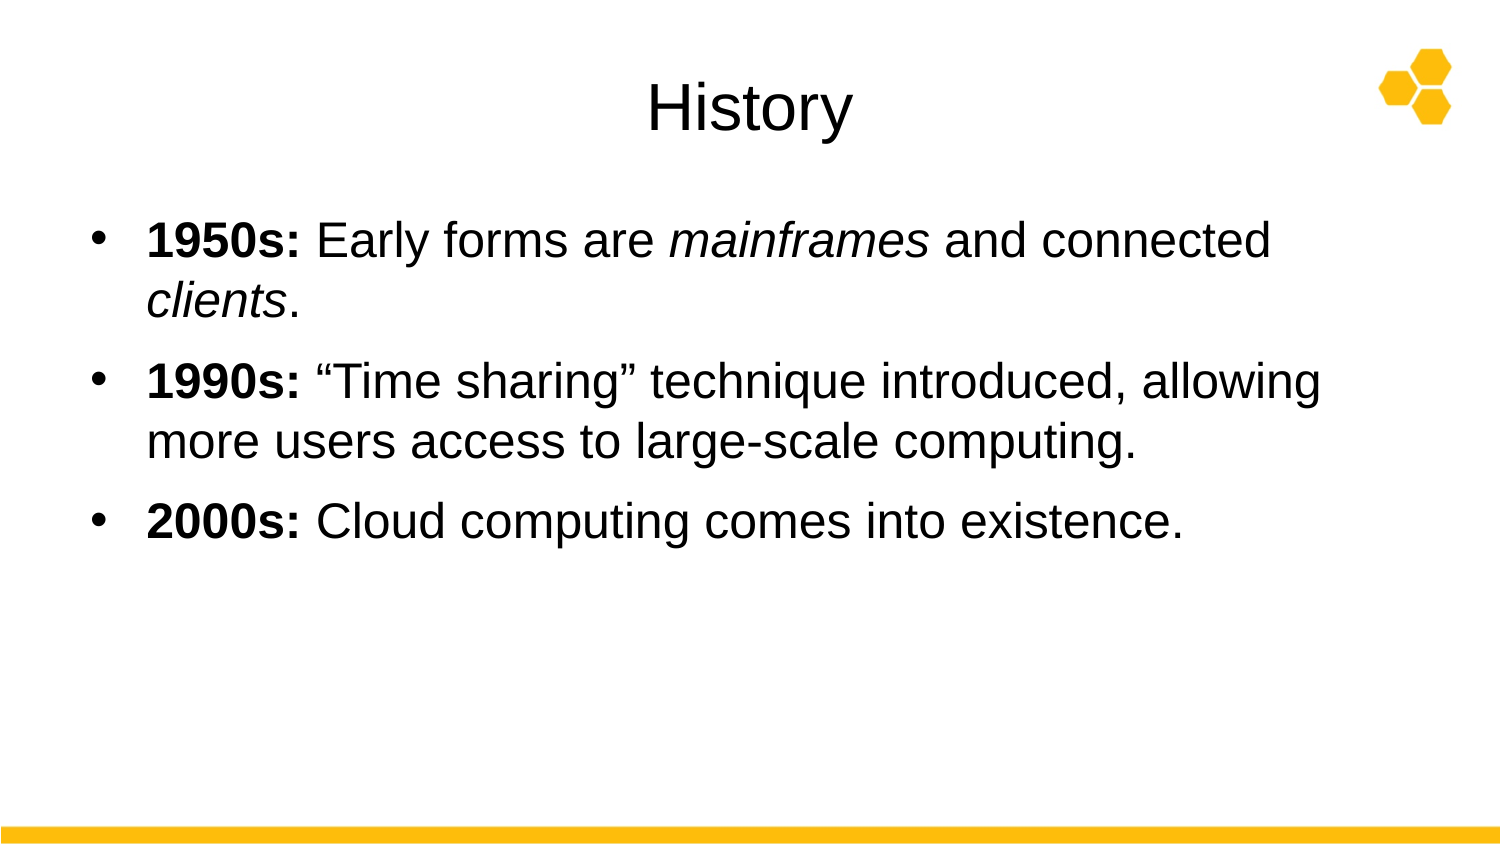

# History
1950s: Early forms are mainframes and connected clients.
1990s: “Time sharing” technique introduced, allowing more users access to large-scale computing.
2000s: Cloud computing comes into existence.